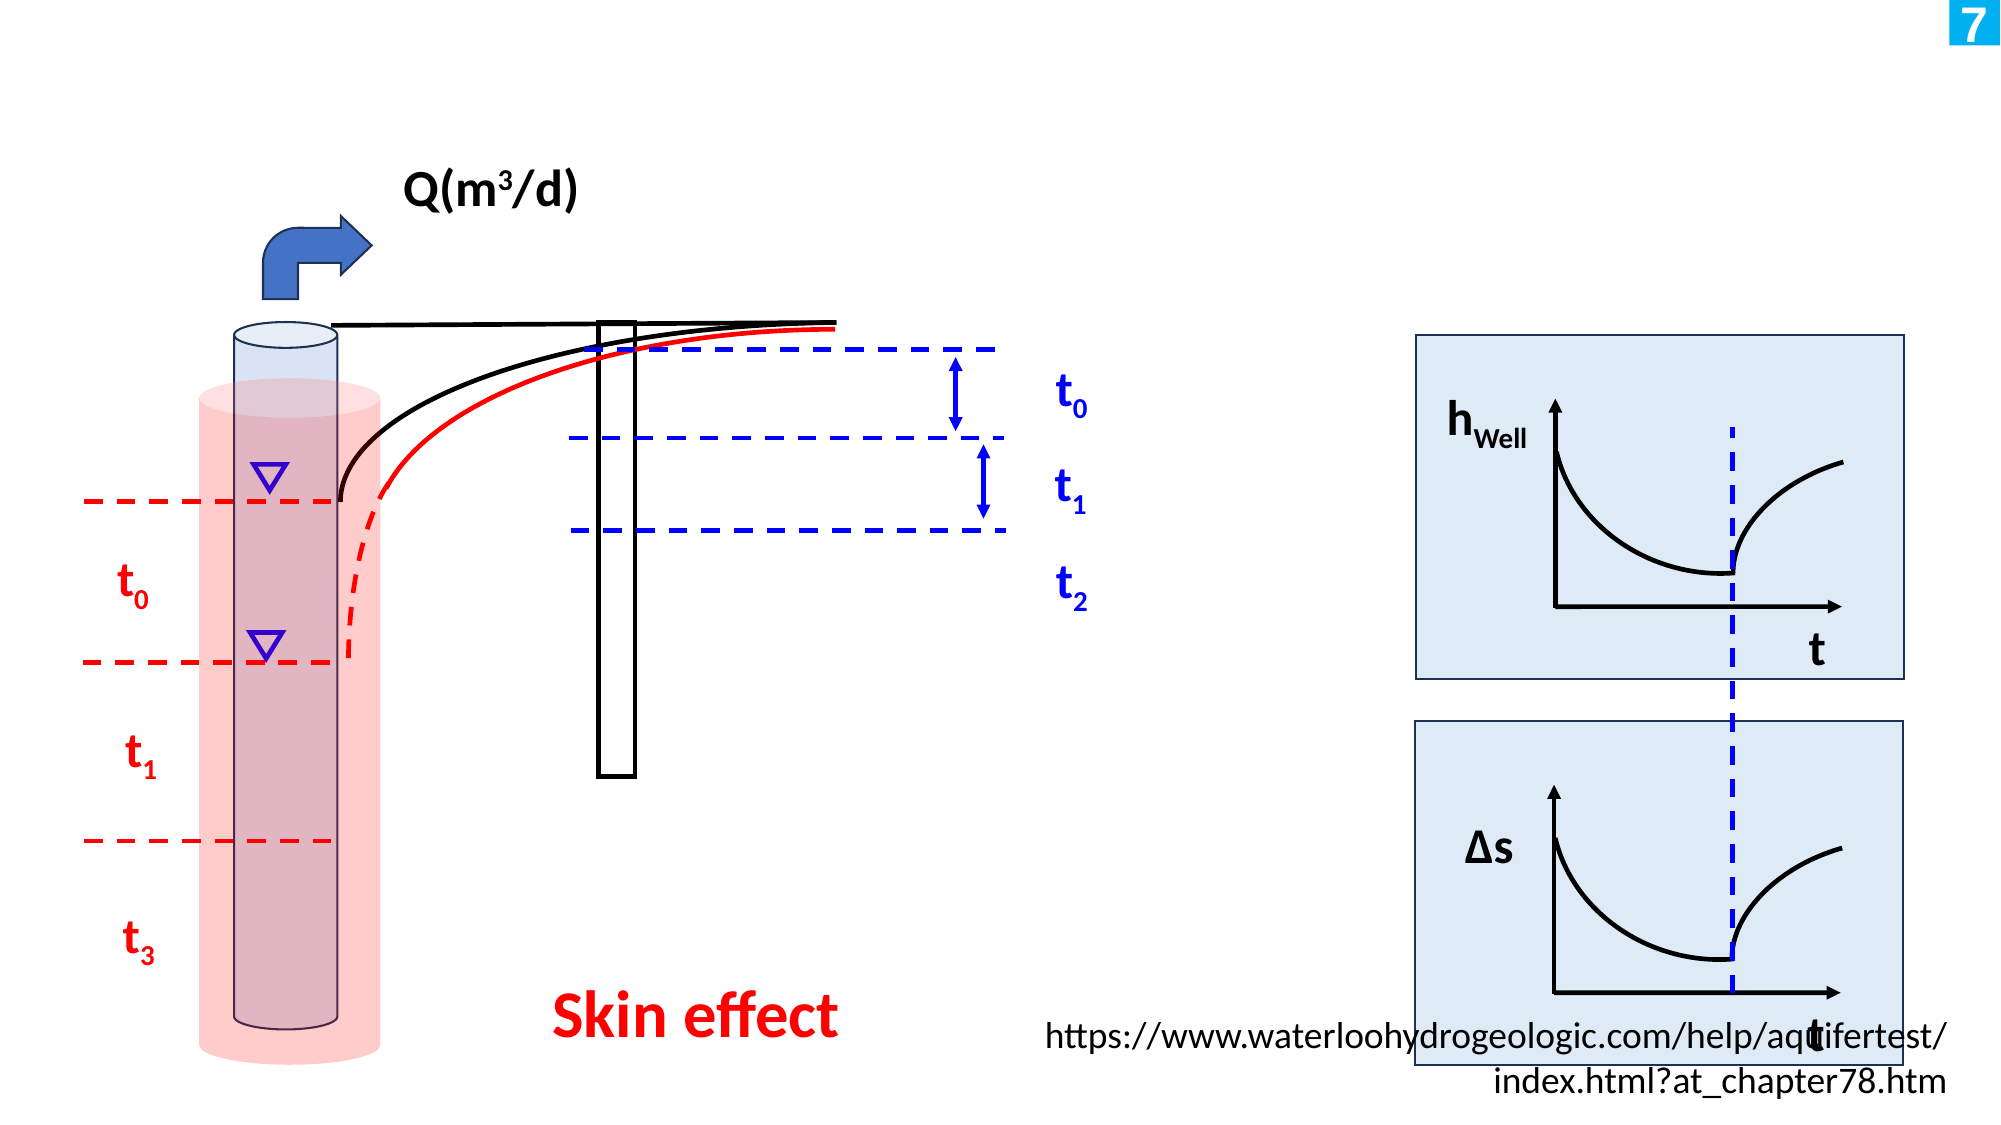

7
Q(m3/d)

hWell
t

Δs
t

t0
t1

t0
t2

t1
Skin effect

t3
https://www.waterloohydrogeologic.com/help/aquifertest/index.html?at_chapter78.htm